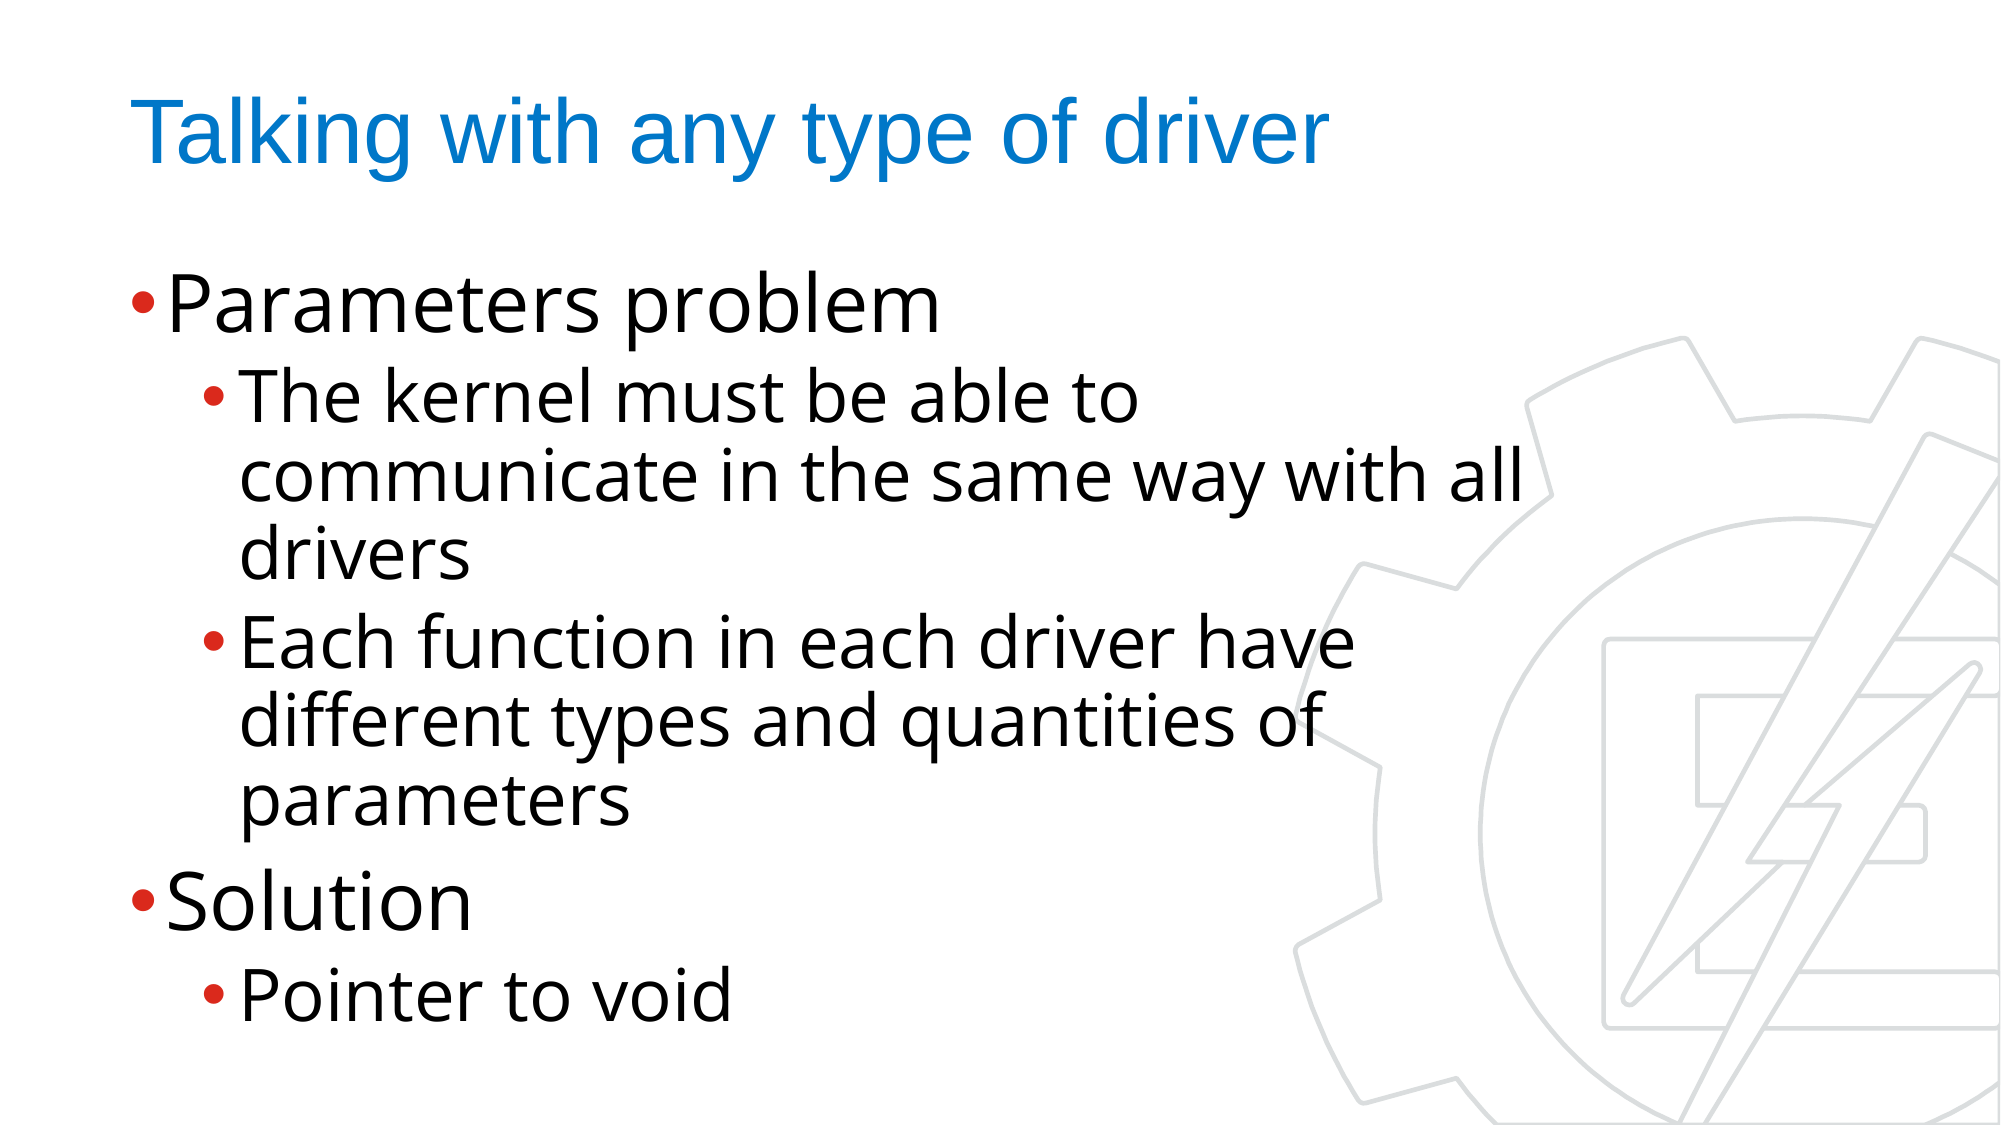

# Talking with any type of driver
Parameters problem
The kernel must be able to communicate in the same way with all drivers
Each function in each driver have different types and quantities of parameters
Solution
Pointer to void